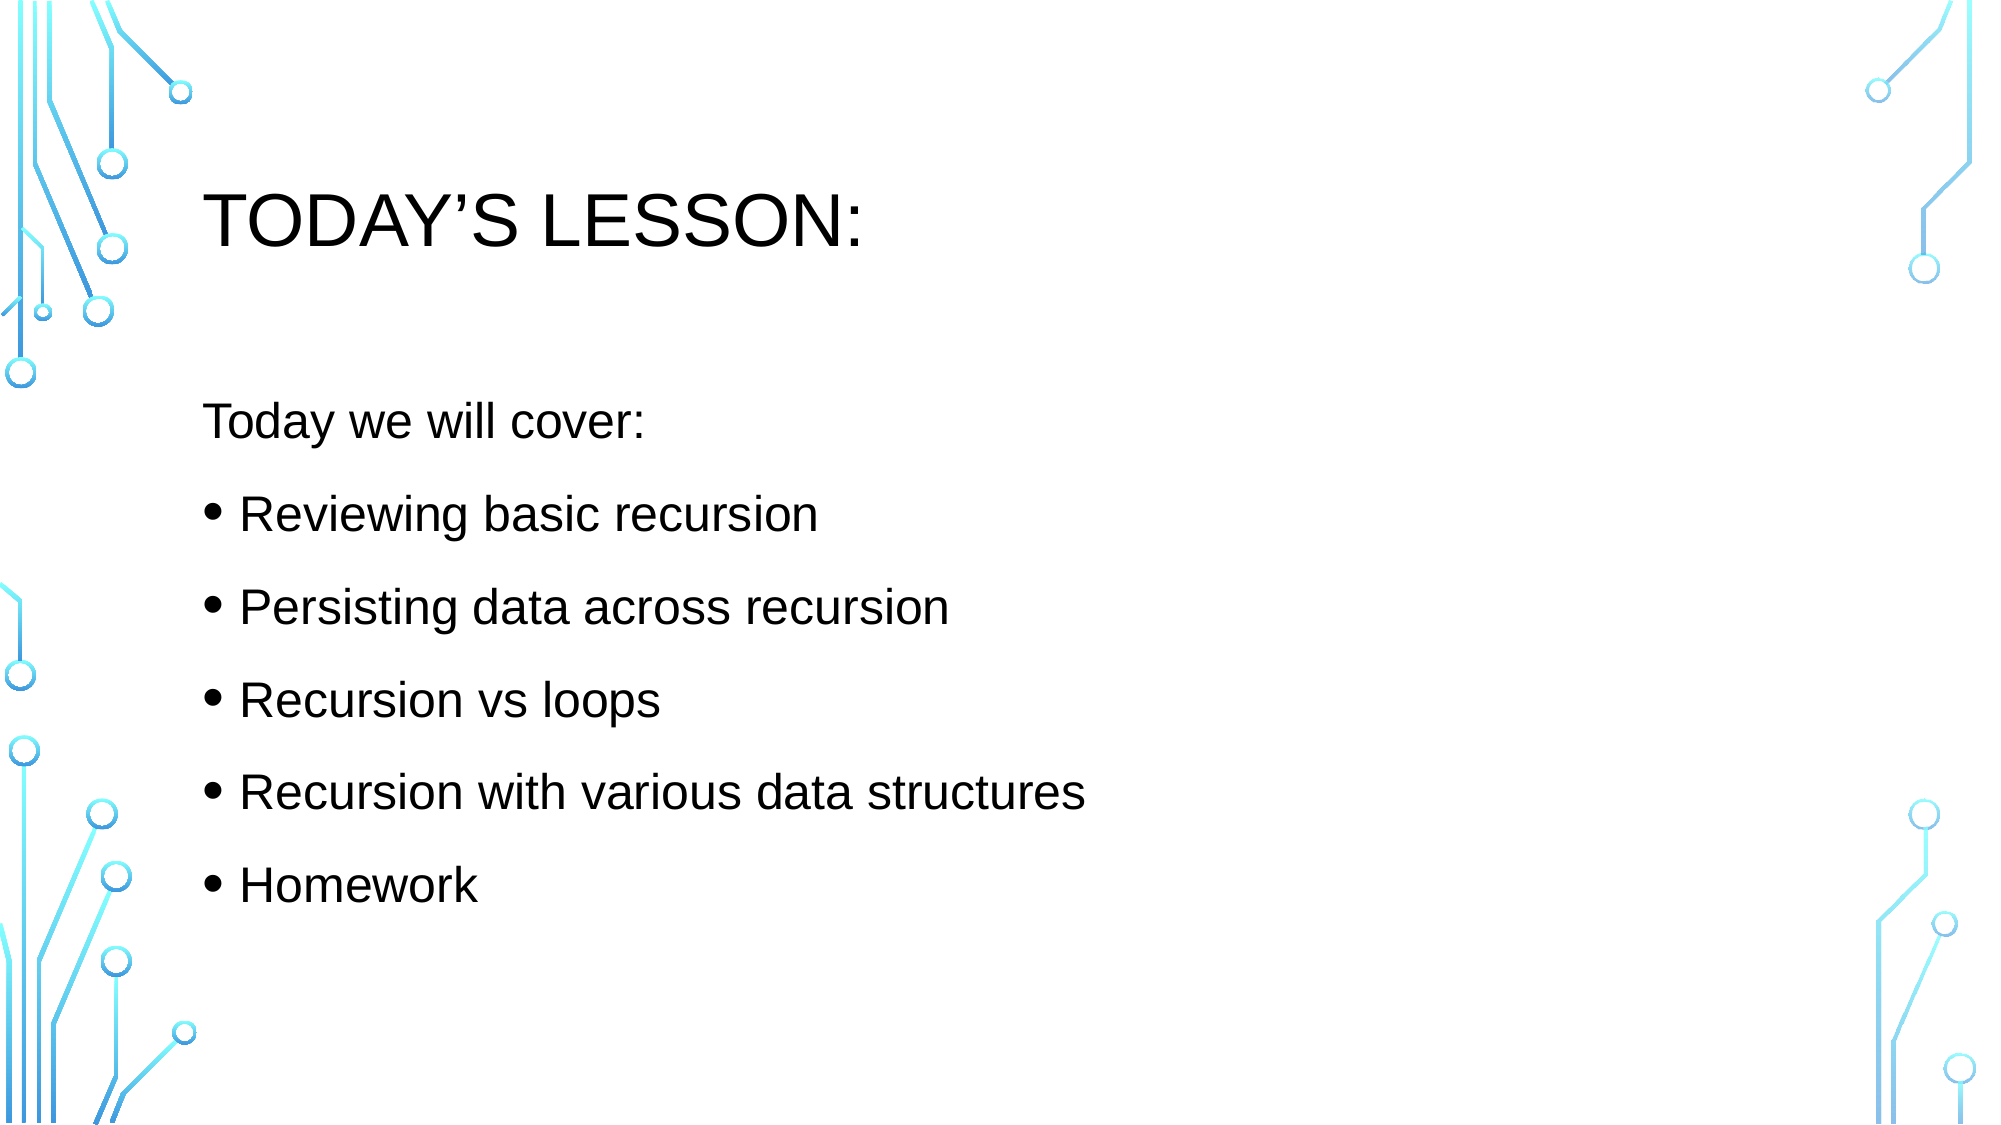

# Today’s Lesson:
Today we will cover:
Reviewing basic recursion
Persisting data across recursion
Recursion vs loops
Recursion with various data structures
Homework